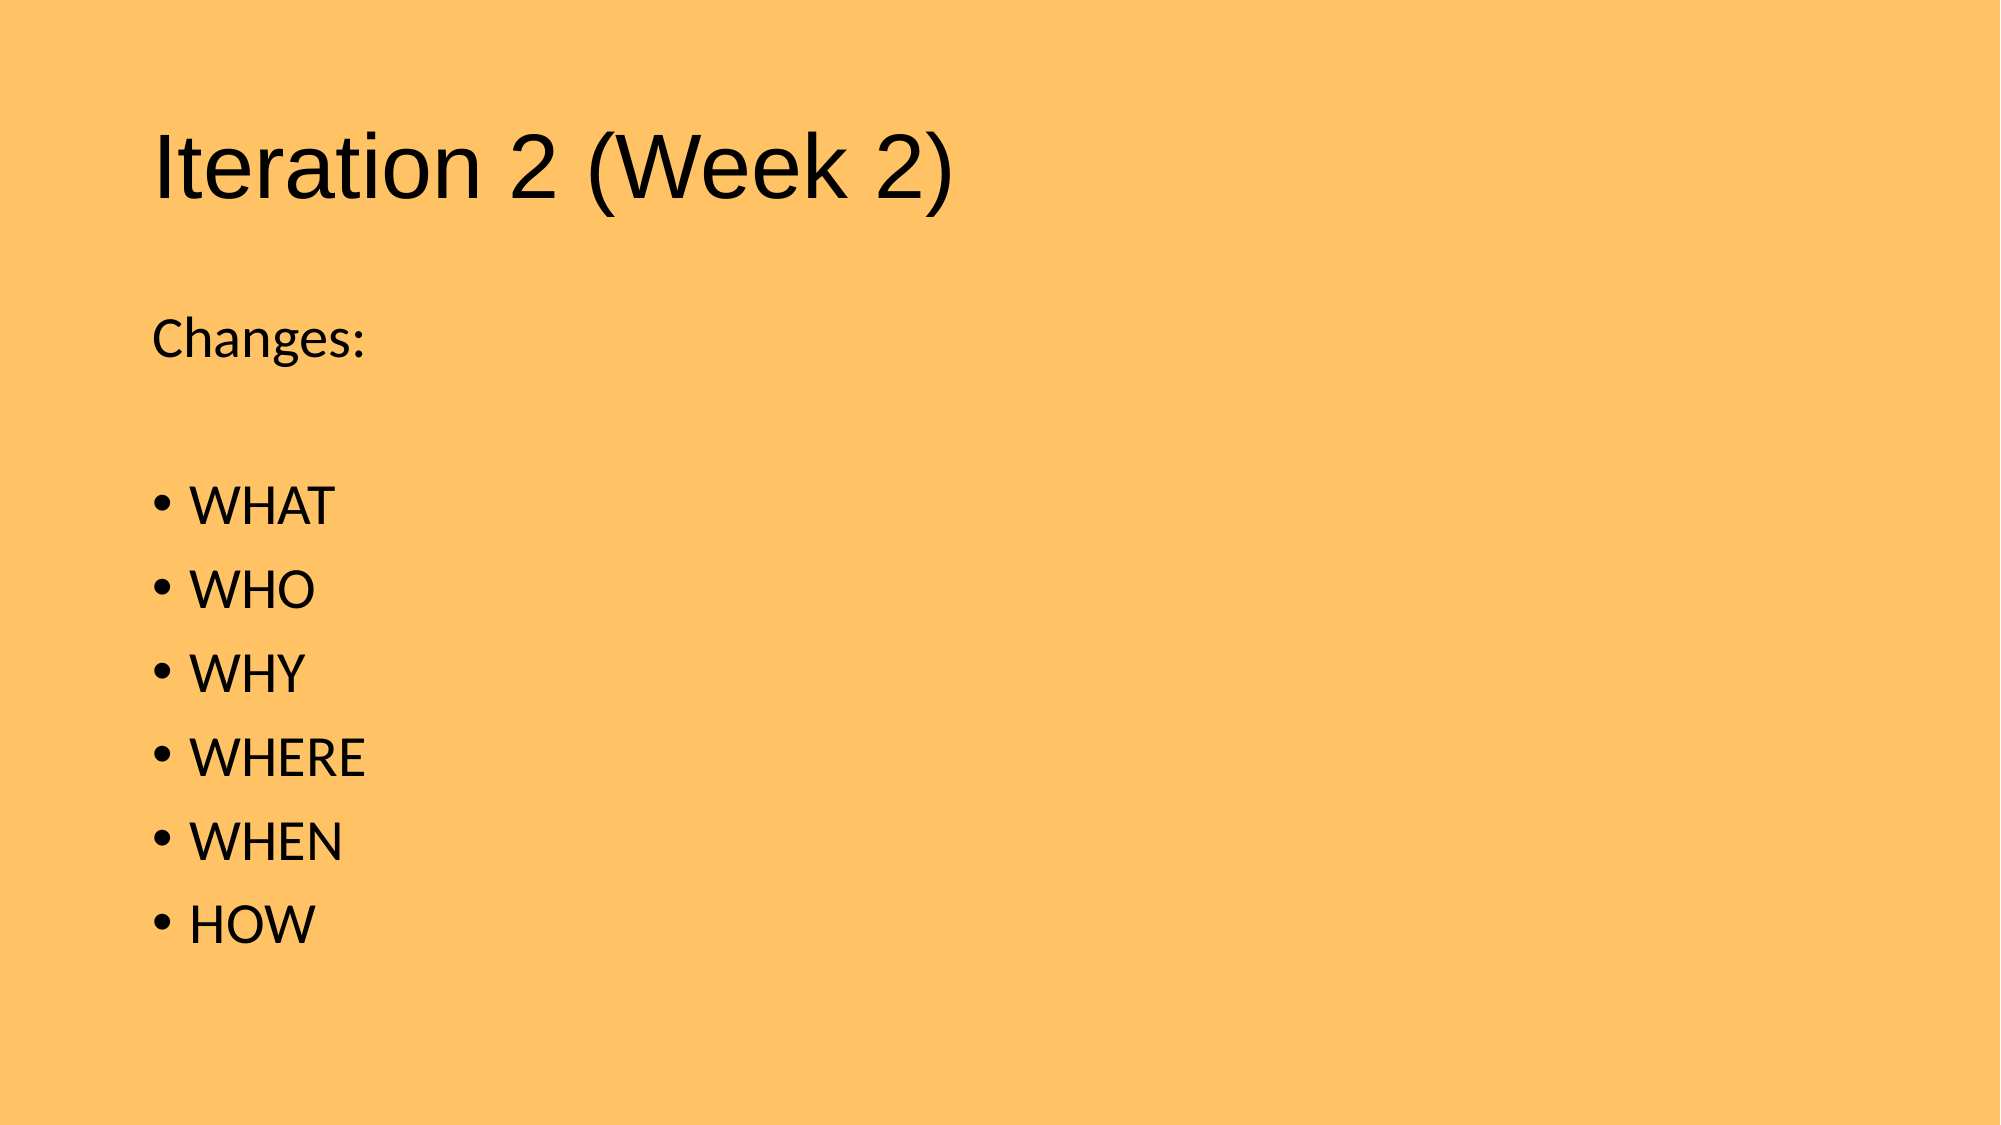

# Iteration 2 (Week 2)
Changes:

WHAT
WHO
WHY
WHERE
WHEN
HOW